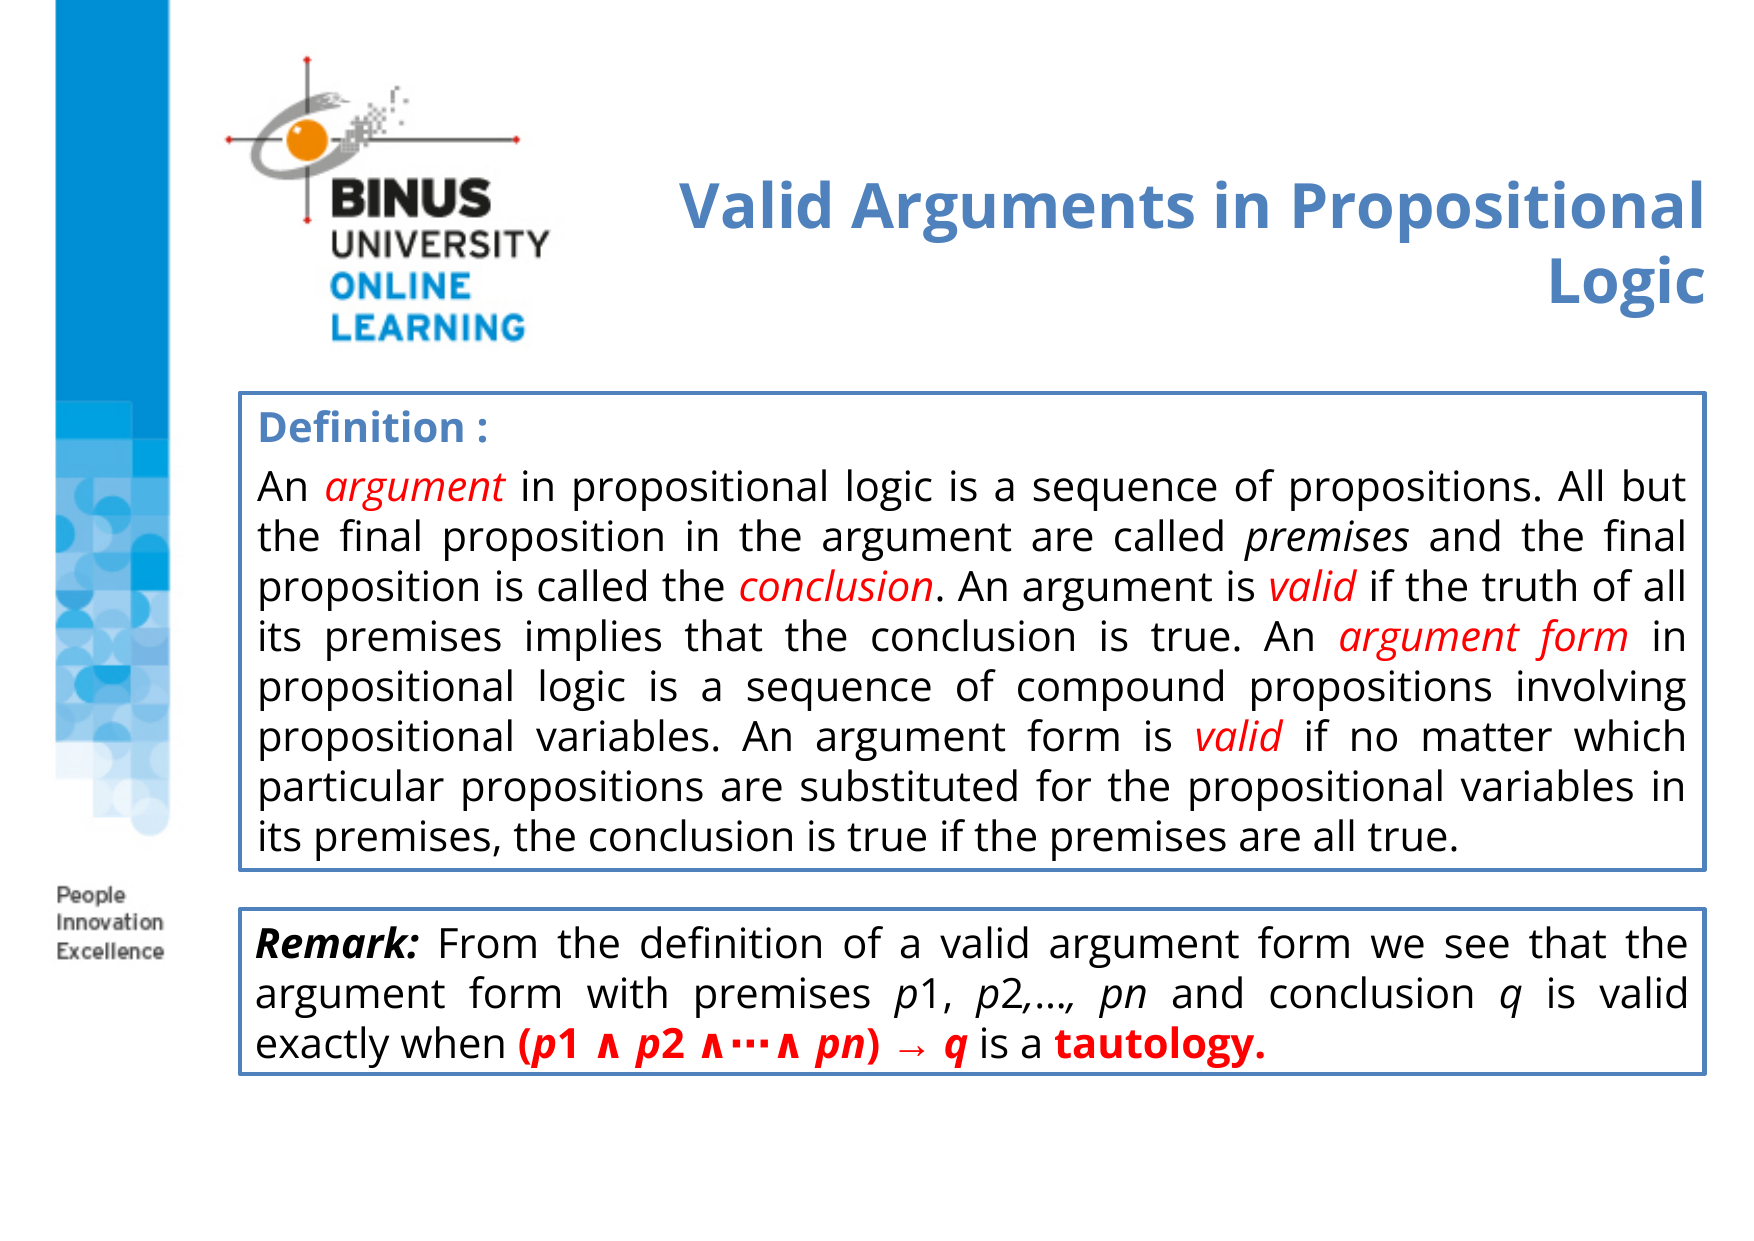

# Valid Arguments in Propositional Logic
Definition :
An argument in propositional logic is a sequence of propositions. All but the final proposition in the argument are called premises and the final proposition is called the conclusion. An argument is valid if the truth of all its premises implies that the conclusion is true. An argument form in propositional logic is a sequence of compound propositions involving propositional variables. An argument form is valid if no matter which particular propositions are substituted for the propositional variables in its premises, the conclusion is true if the premises are all true.
Remark: From the definition of a valid argument form we see that the argument form with premises p1, p2,…, pn and conclusion q is valid exactly when (p1 ∧ p2 ∧⋯∧ pn) → q is a tautology.